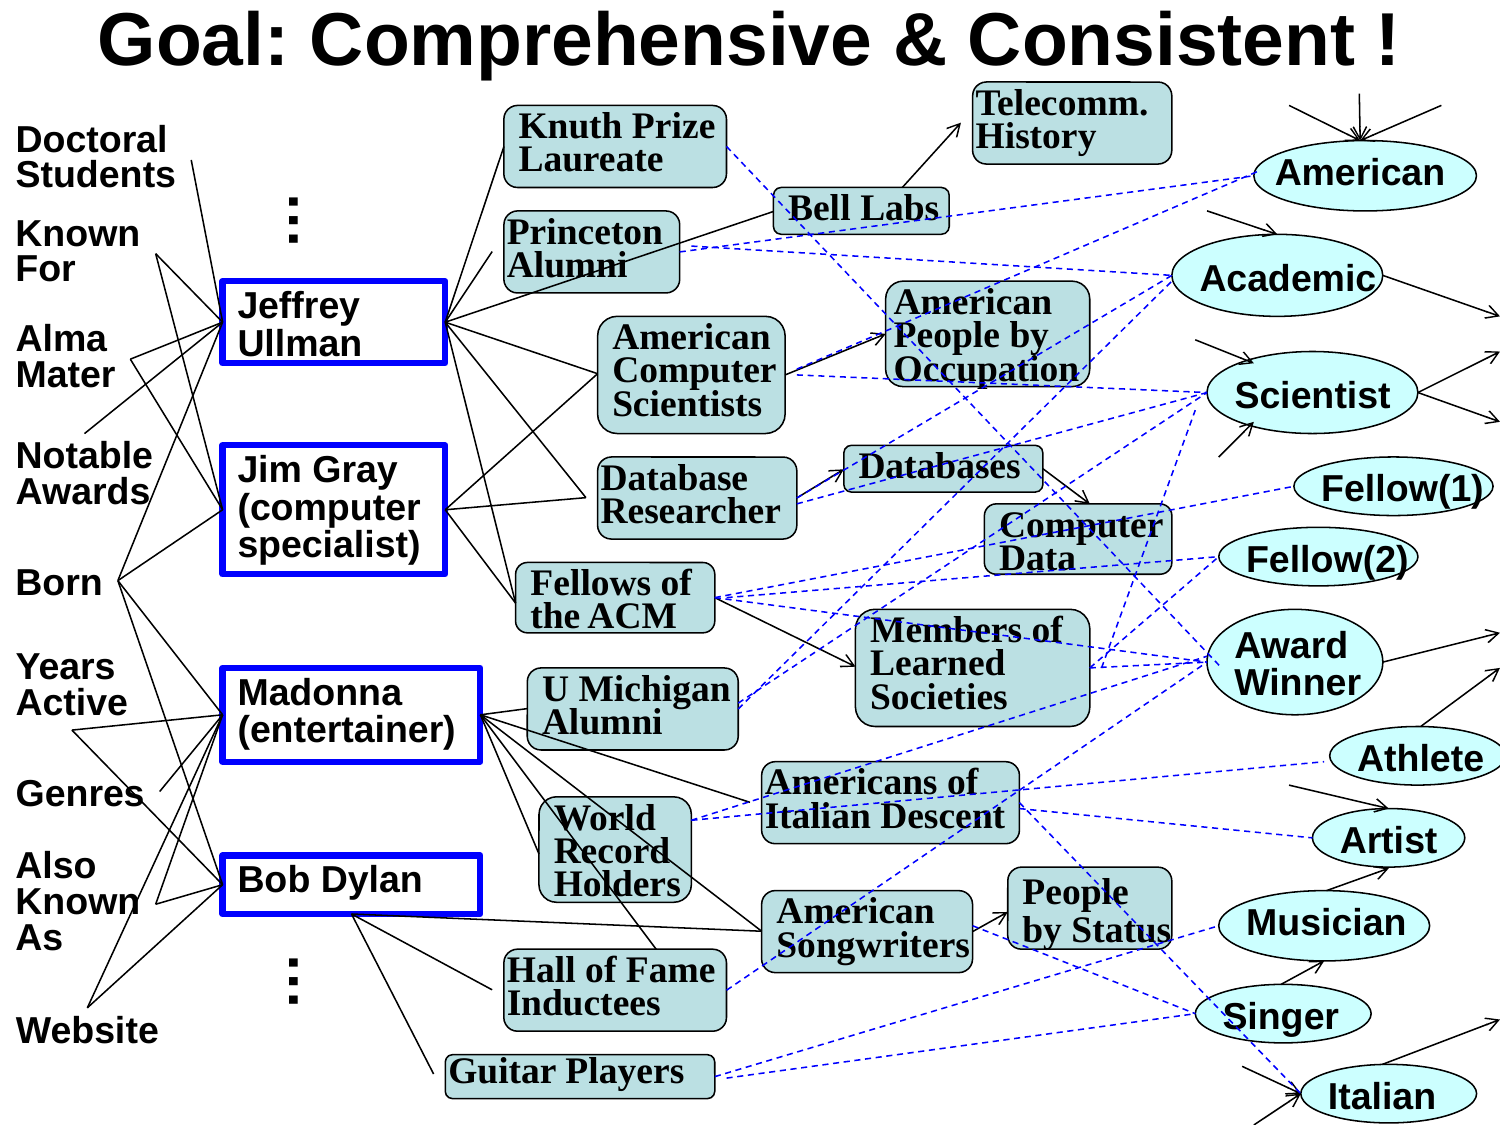

# Goal: Comprehensive & Consistent !
Telecomm.
History

Knuth Prize
Laureate
Doctoral
Students

American
…

Bell Labs
Known
For
Princeton
Alumni

Academic

American
People by
Occupation
Jeffrey
Ullman
Alma
Mater

American
Computer
Scientists

Scientist
Notable
Awards
Databases
Jim Gray
(computer specialist)

Database
Researcher

Fellow(1)

Computer
Data

Fellow(2)
Born

Fellows of
the ACM

Members of Learned
Societies

Award
Winner
Years
Active
U Michigan
Alumni
Madonna
(entertainer)

Athlete
Genres
Americans of
Italian Descent

World
Record
Holders

Artist
Also
Known
As
Bob Dylan

People
by Status

American
Songwriters

Musician
…
Hall of Fame
Inductees

Singer
Website
Guitar Players

Italian